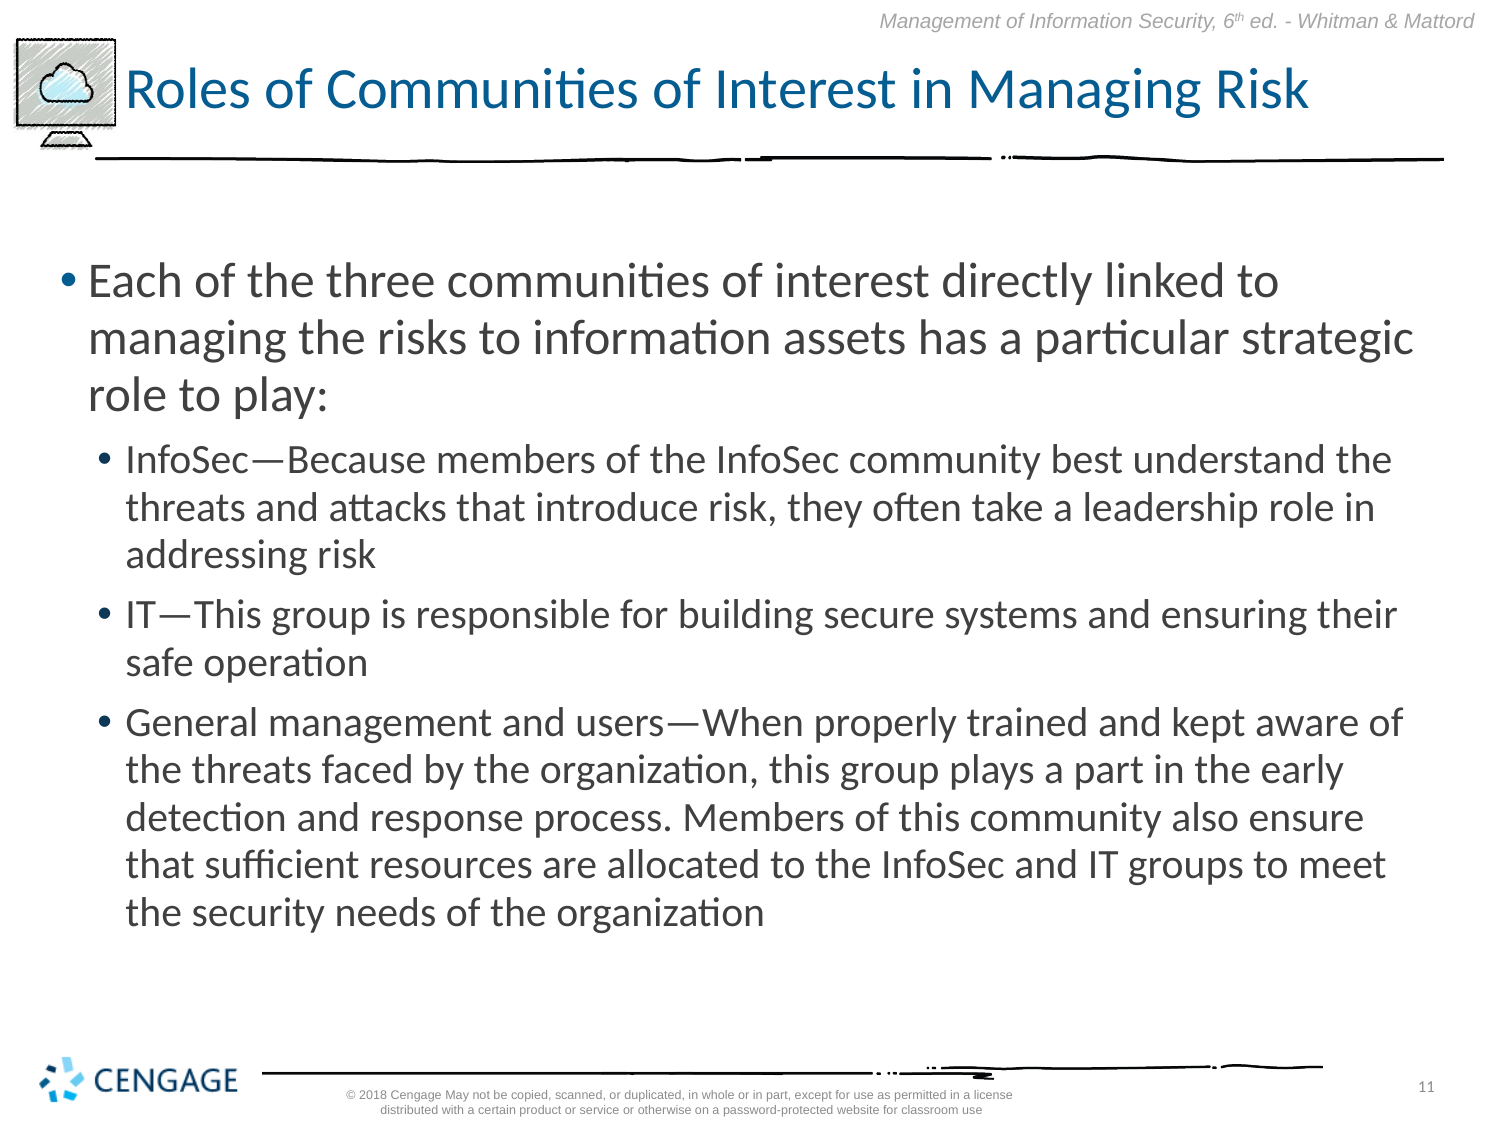

# Roles of Communities of Interest in Managing Risk
Each of the three communities of interest directly linked to managing the risks to information assets has a particular strategic role to play:
InfoSec—Because members of the InfoSec community best understand the threats and attacks that introduce risk, they often take a leadership role in addressing risk
IT—This group is responsible for building secure systems and ensuring their safe operation
General management and users—When properly trained and kept aware of the threats faced by the organization, this group plays a part in the early detection and response process. Members of this community also ensure that sufficient resources are allocated to the InfoSec and IT groups to meet the security needs of the organization